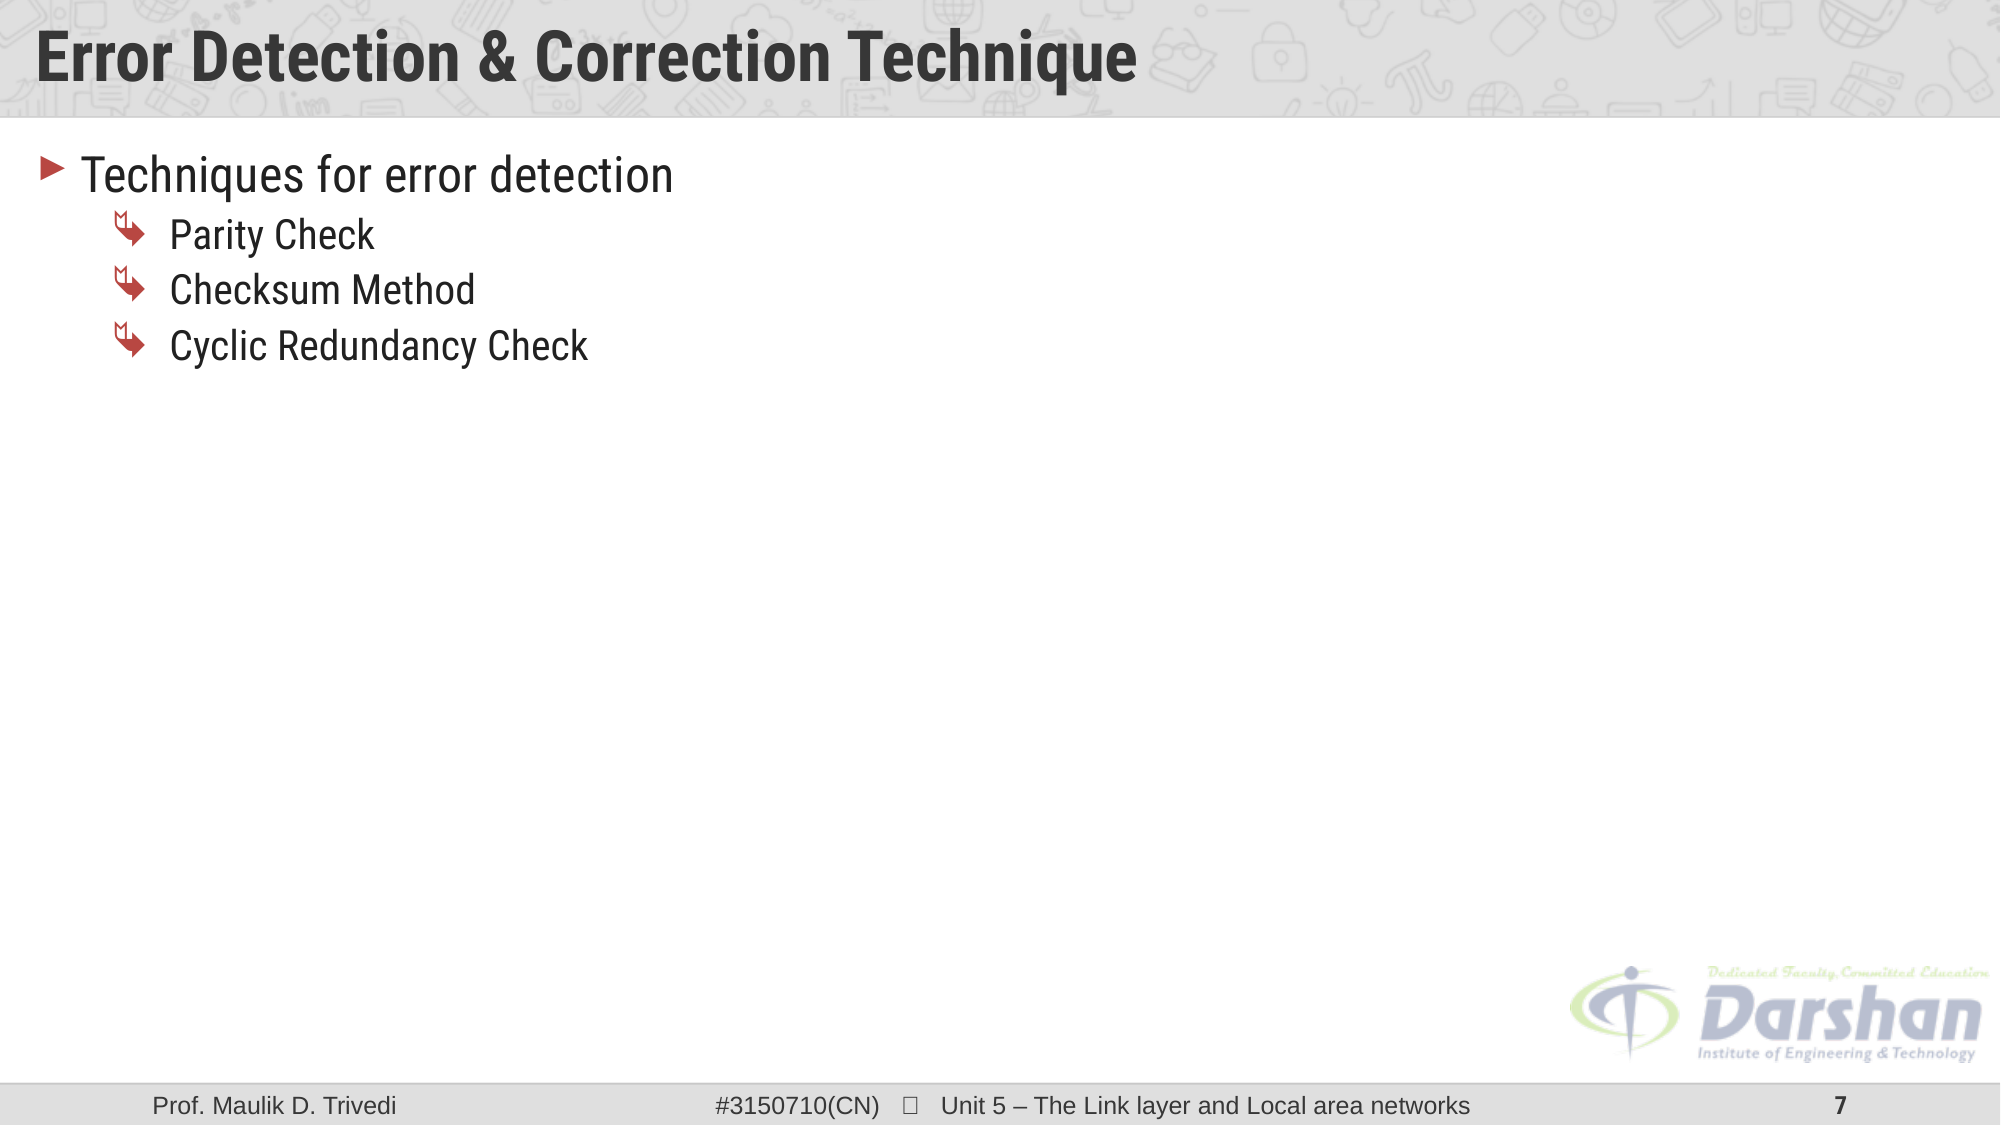

# Error Detection & Correction Technique
Techniques for error detection
Parity Check
Checksum Method
Cyclic Redundancy Check